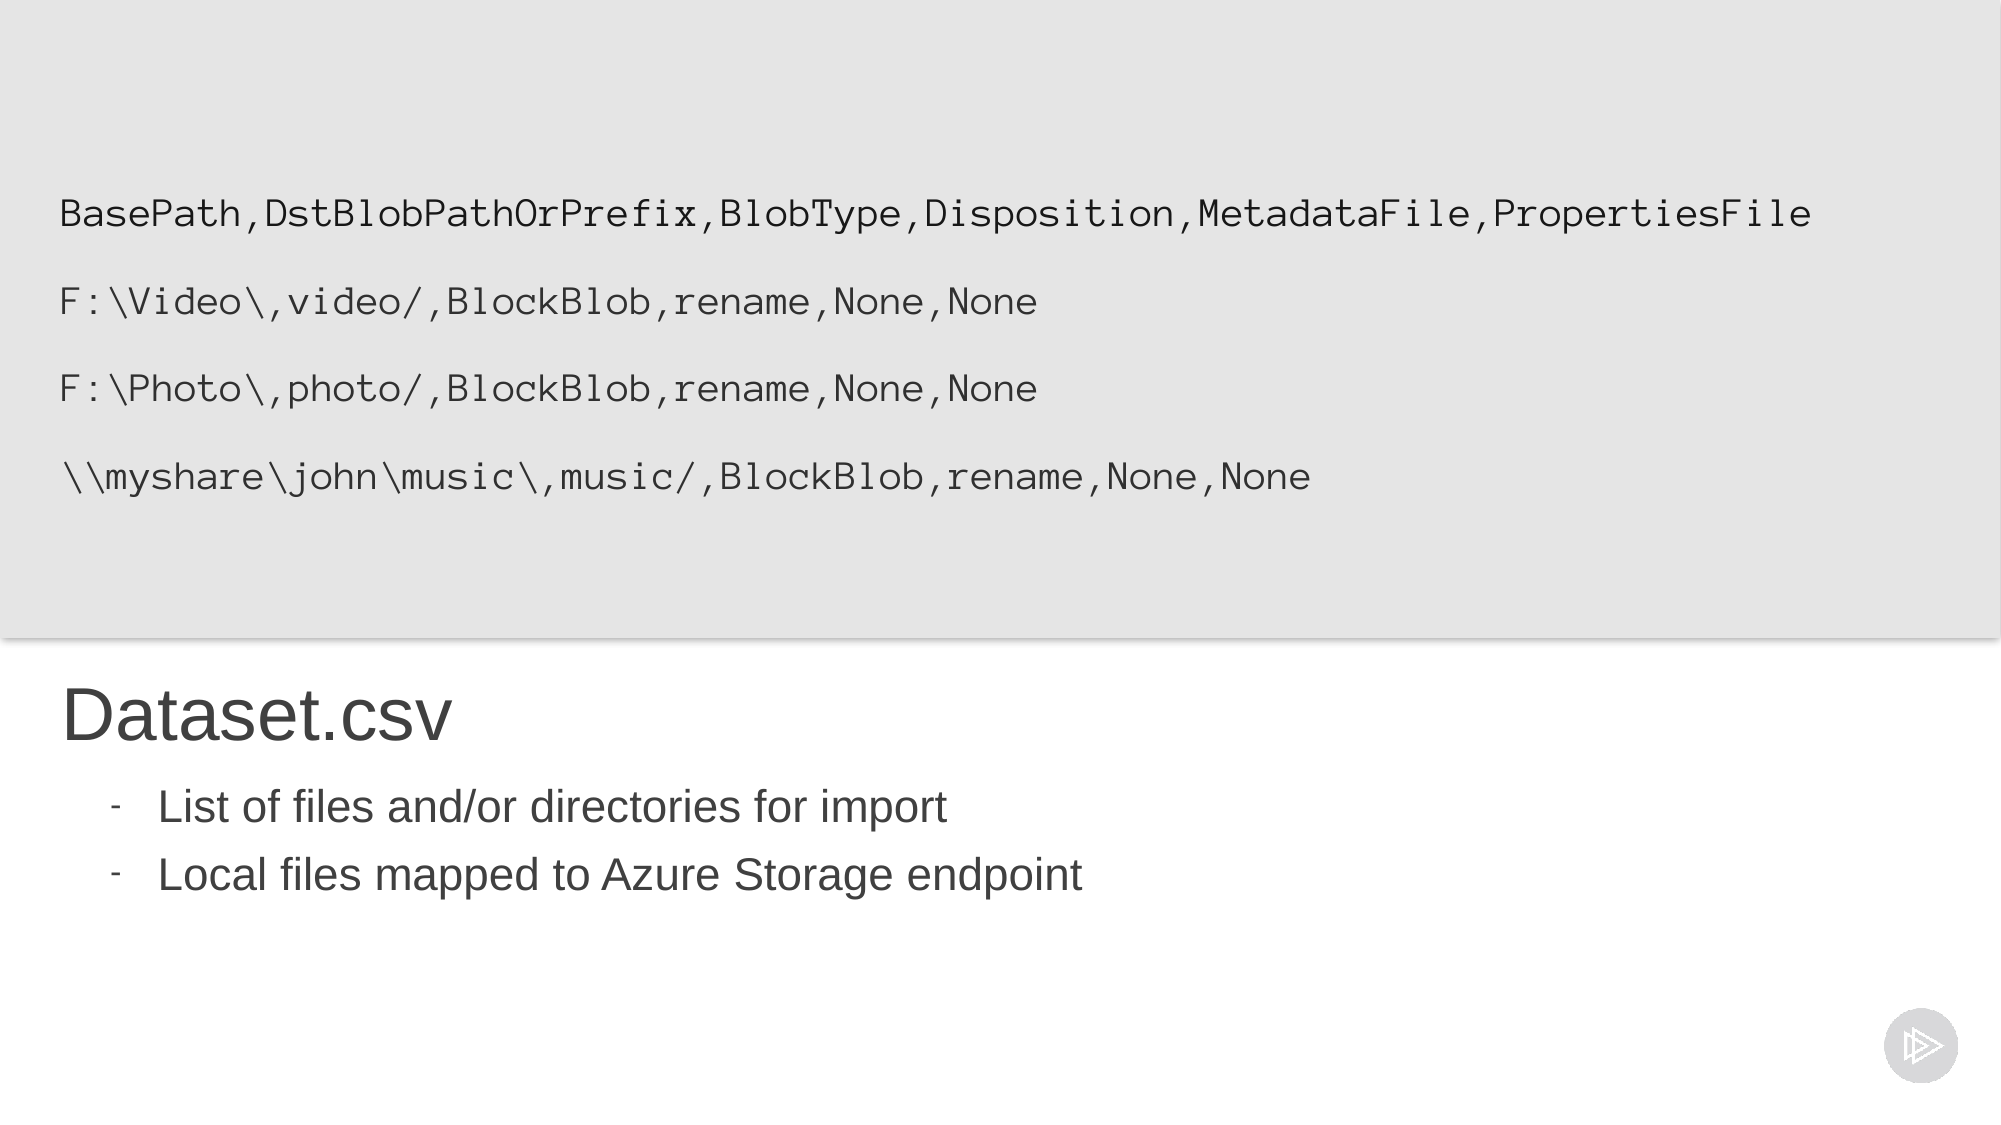

BasePath,DstBlobPathOrPrefix,BlobType,Disposition,MetadataFile,PropertiesFile
F:\Video\,video/,BlockBlob,rename,None,None
F:\Photo\,photo/,BlockBlob,rename,None,None
\\myshare\john\music\,music/,BlockBlob,rename,None,None
# Dataset.csv
List of files and/or directories for import
Local files mapped to Azure Storage endpoint